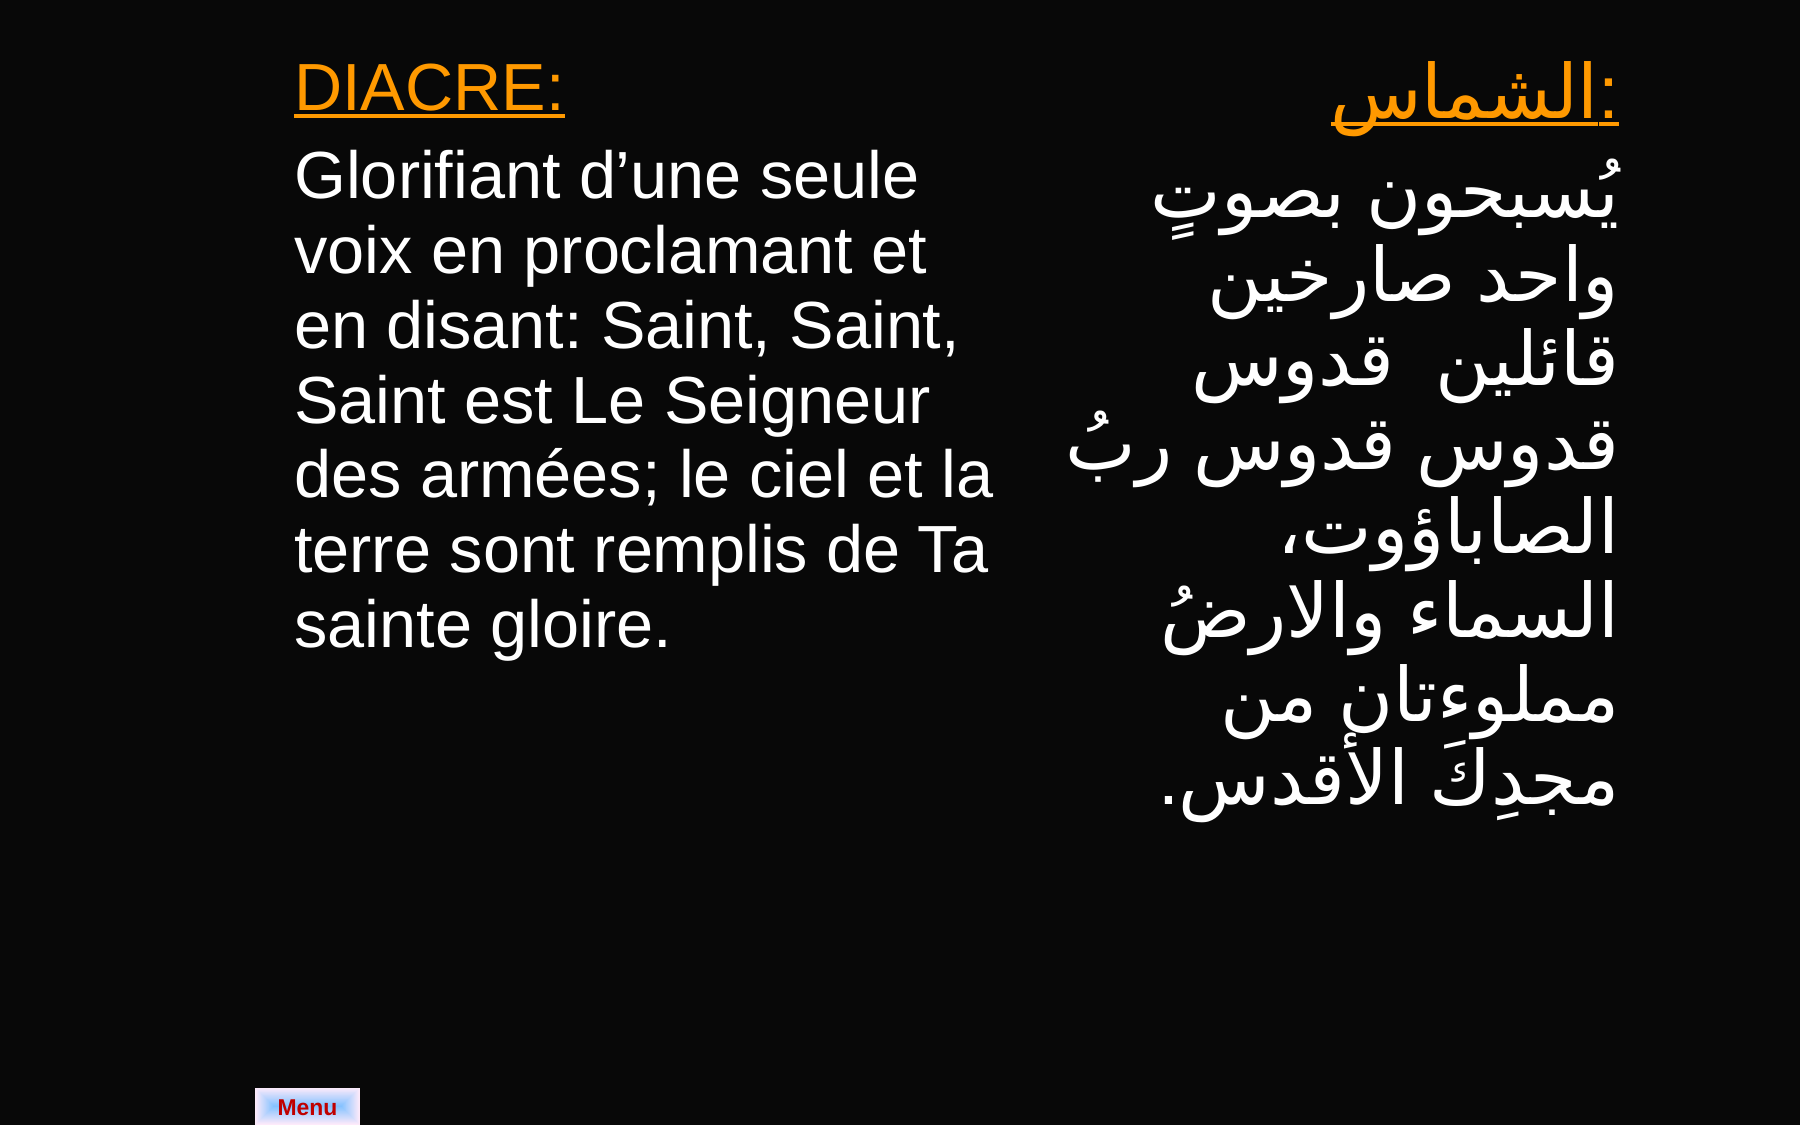

| DIACRE: Glorifiant d’une seule voix en proclamant et en disant: Saint, Saint, Saint est Le Seigneur des armées; le ciel et la terre sont remplis de Ta sainte gloire. | الشماس: يُسبحون بصوتٍ واحد صارخين قائلين قدوس قدوس قدوس ربُ الصاباؤوت، السماء والارضُ مملوءتان من مجدِكَ الأقدس. |
| --- | --- |

Menu